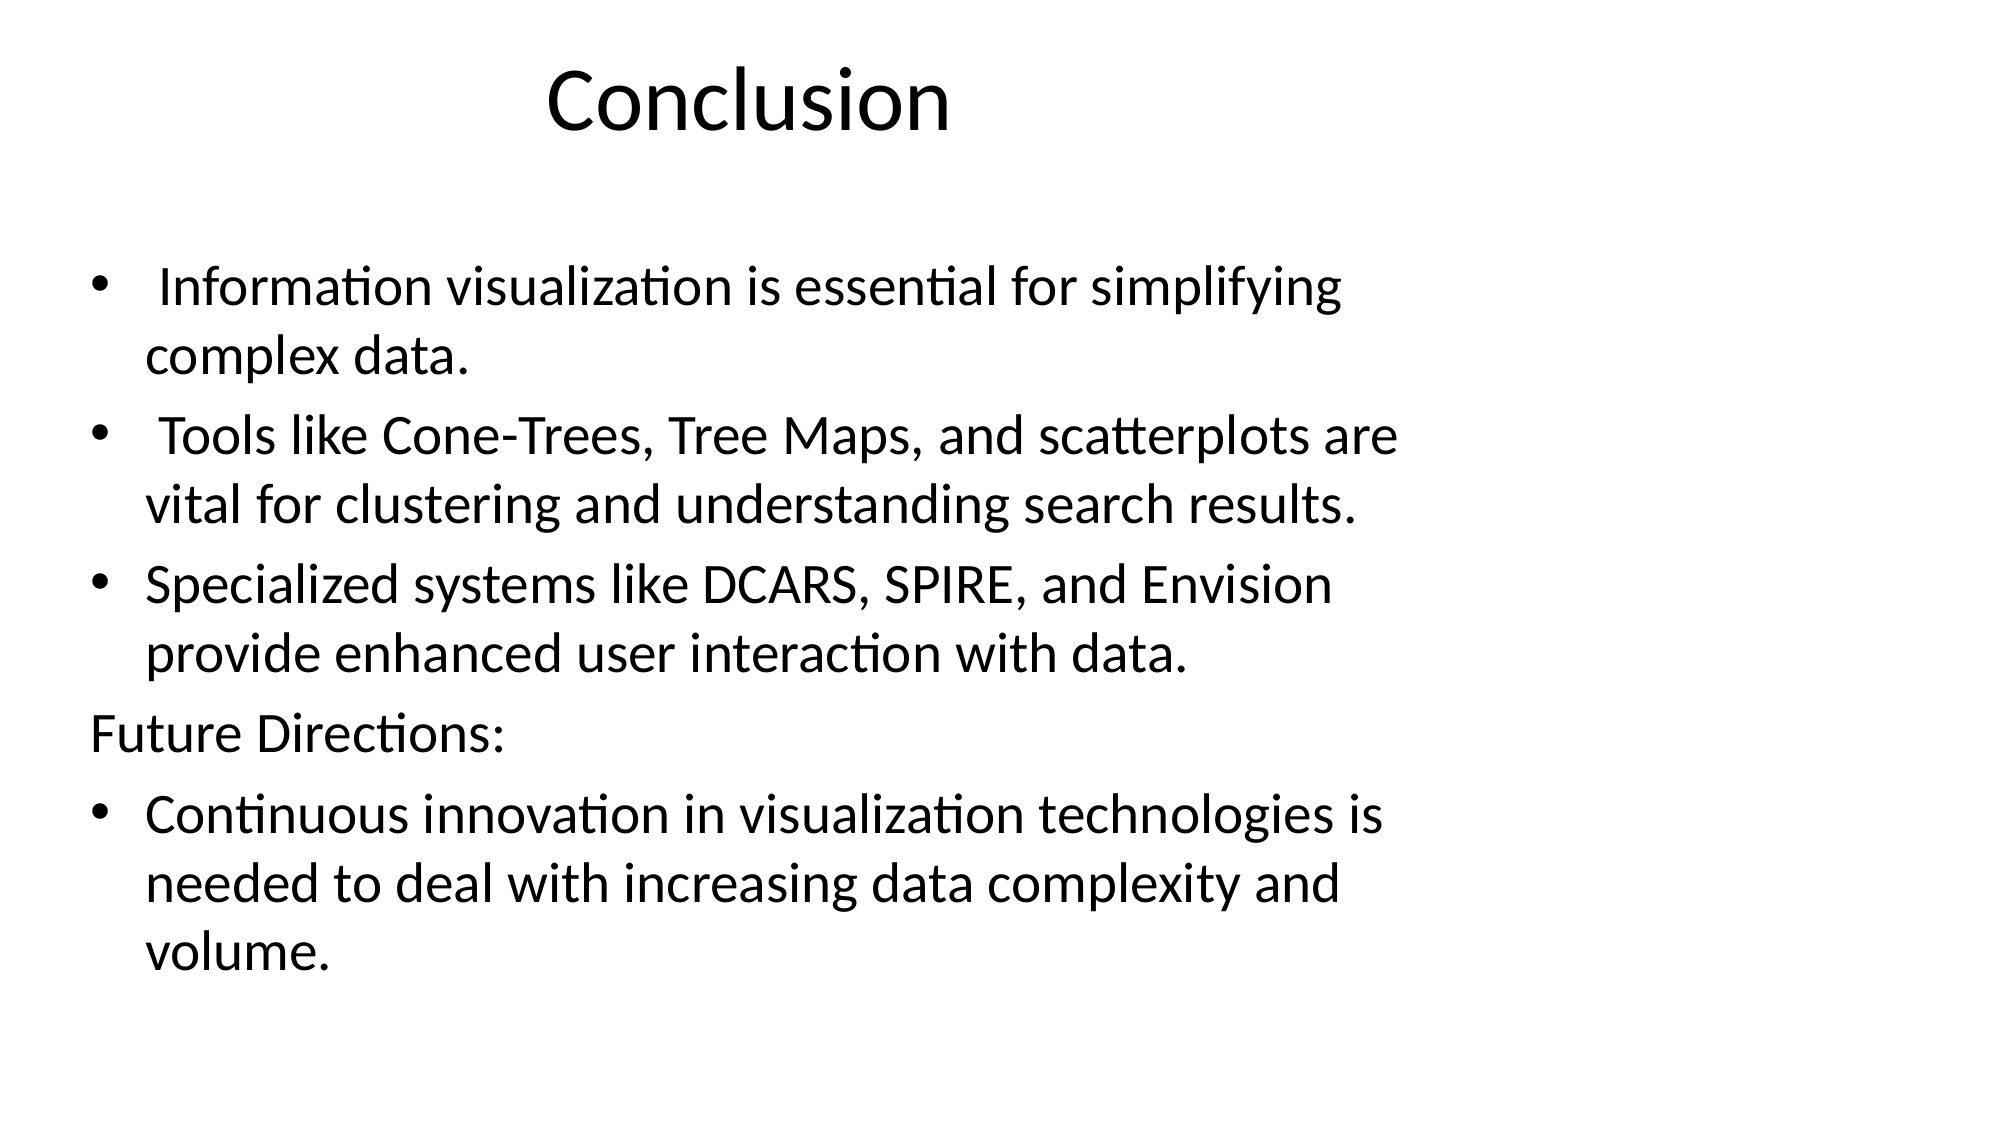

# Conclusion

 Information visualization is essential for simplifying complex data.
 Tools like Cone-Trees, Tree Maps, and scatterplots are vital for clustering and understanding search results.
Specialized systems like DCARS, SPIRE, and Envision provide enhanced user interaction with data.
Future Directions:
Continuous innovation in visualization technologies is needed to deal with increasing data complexity and volume.